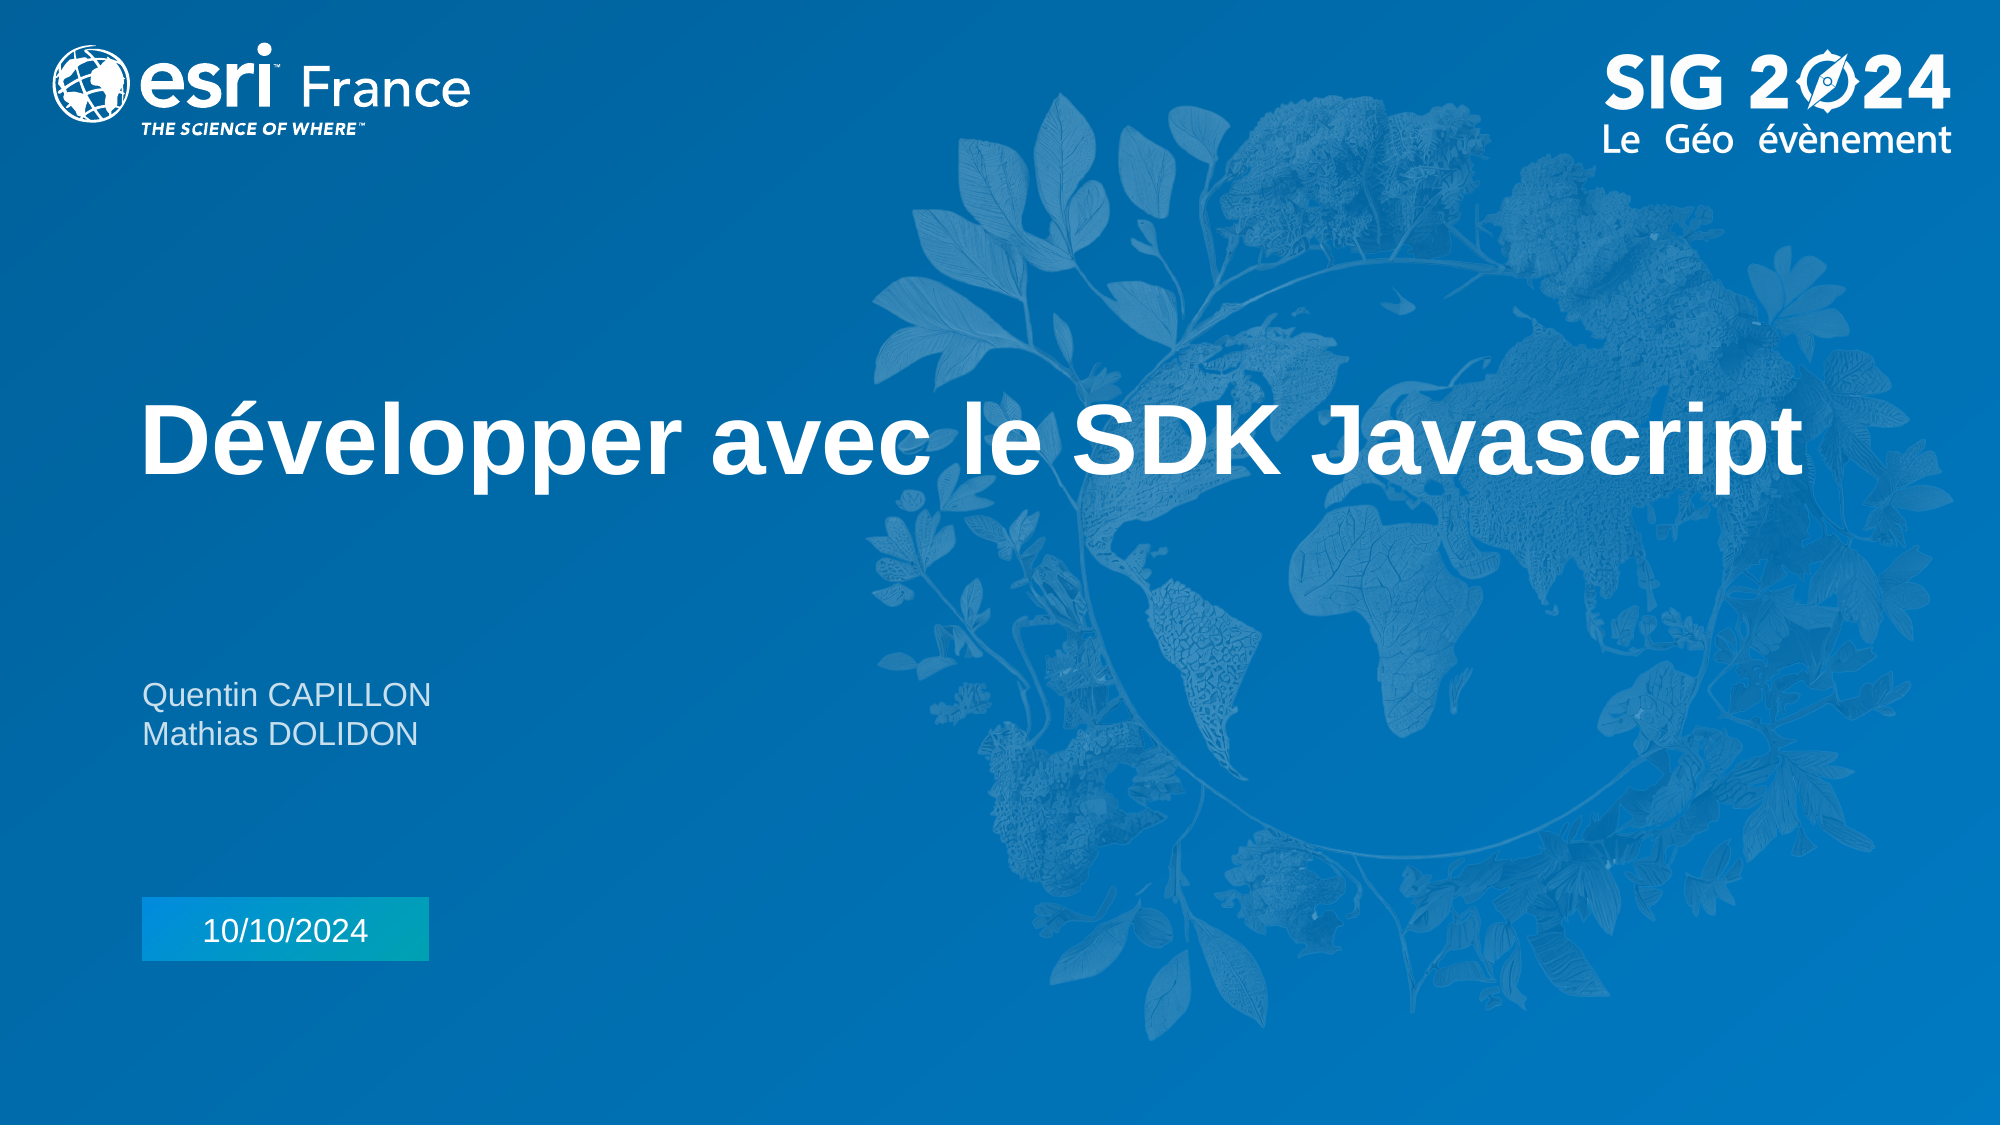

Développer avec le SDK Javascript
Quentin CAPILLON
Mathias DOLIDON
10/10/2024